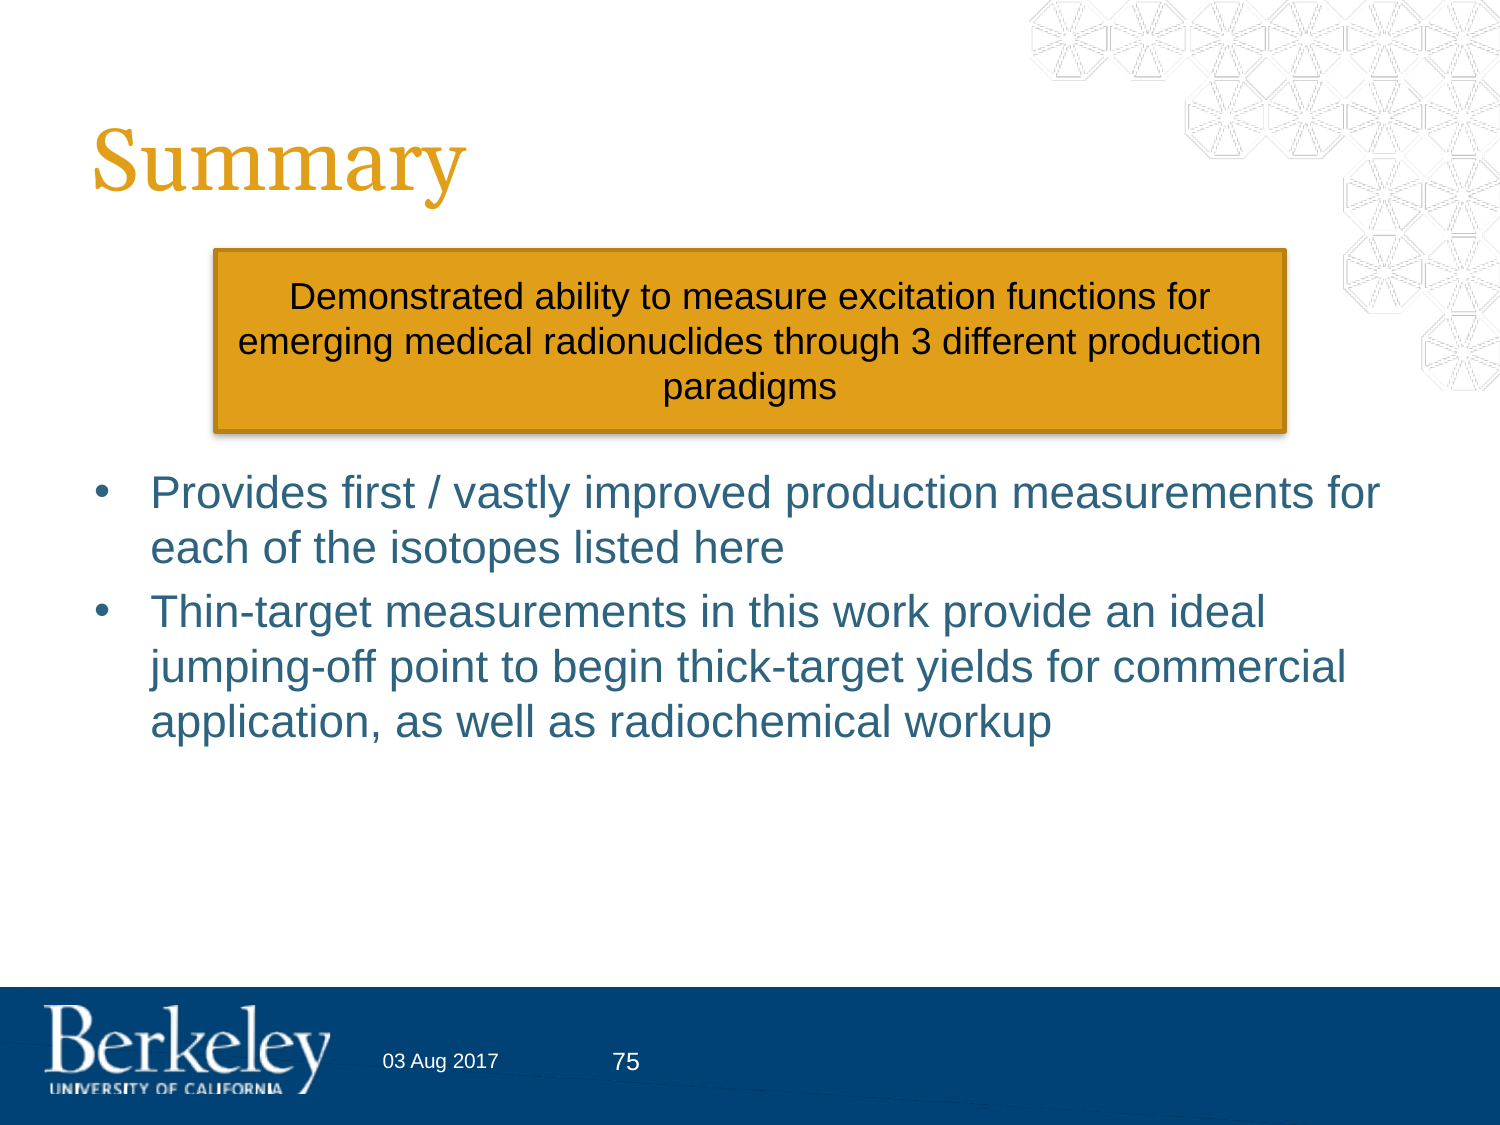

# Summary

Demonstrated ability to measure excitation functions for emerging medical radionuclides through 3 different production paradigms
Provides first / vastly improved production measurements for each of the isotopes listed here
Thin-target measurements in this work provide an ideal jumping-off point to begin thick-target yields for commercial application, as well as radiochemical workup